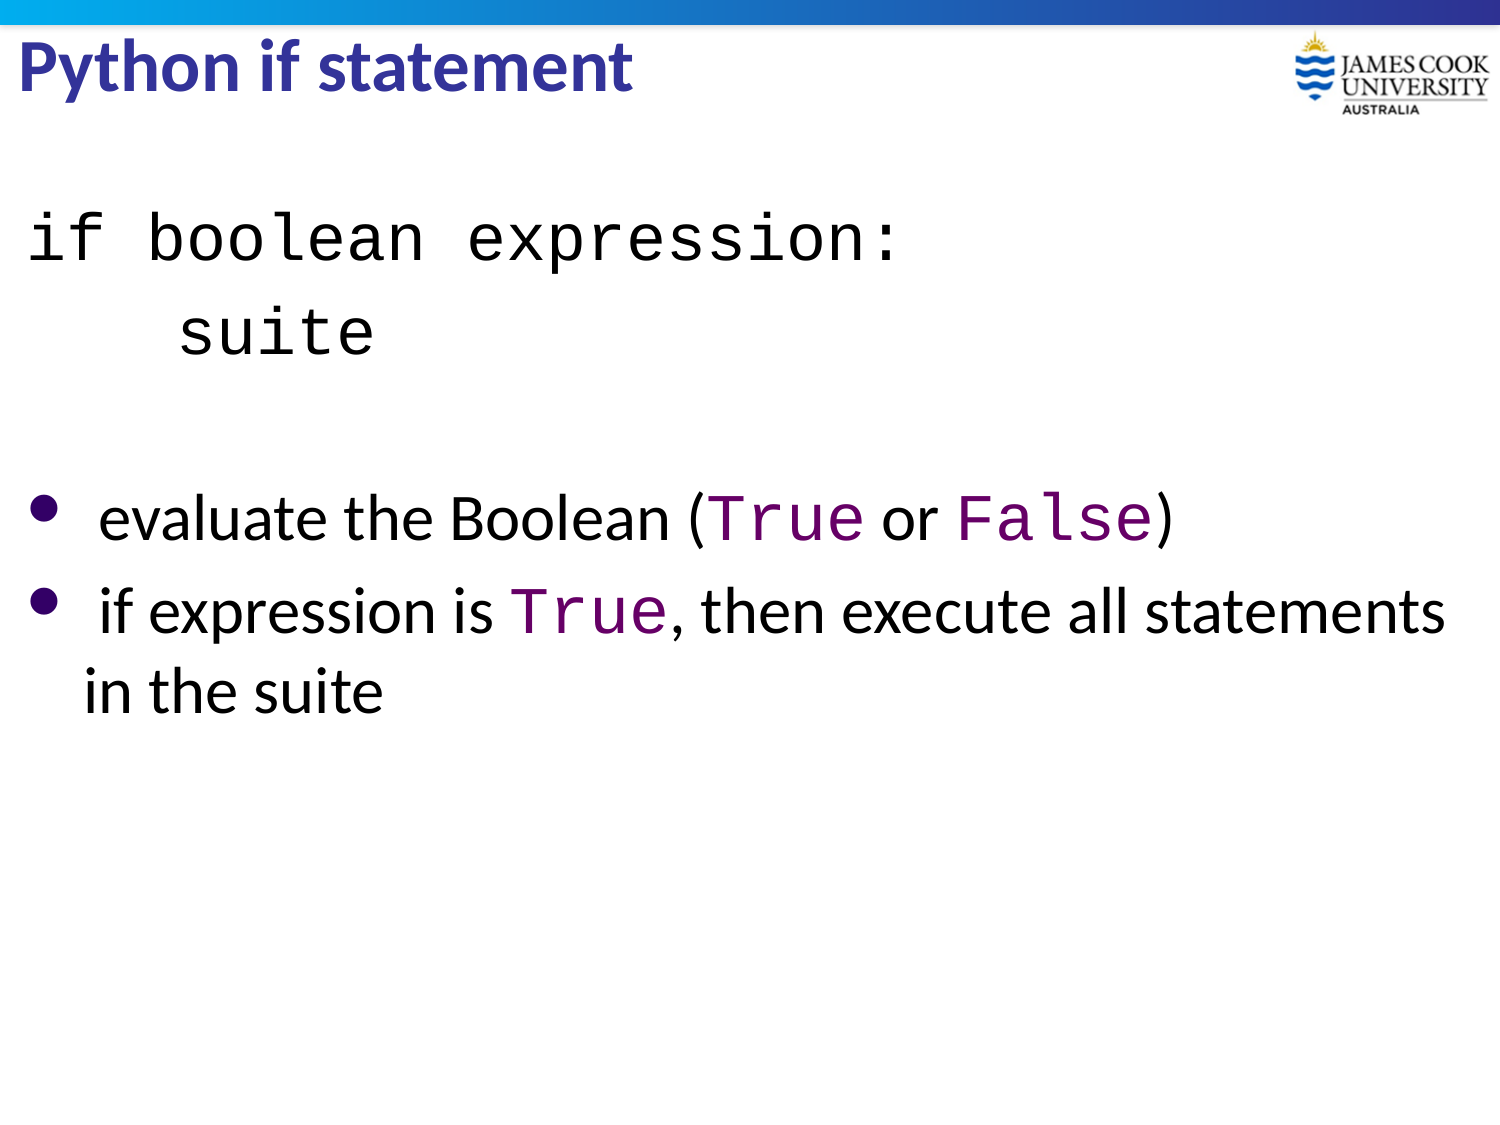

# Python if statement
if boolean expression:
	suite

 evaluate the Boolean (True or False)
 if expression is True, then execute all statements in the suite